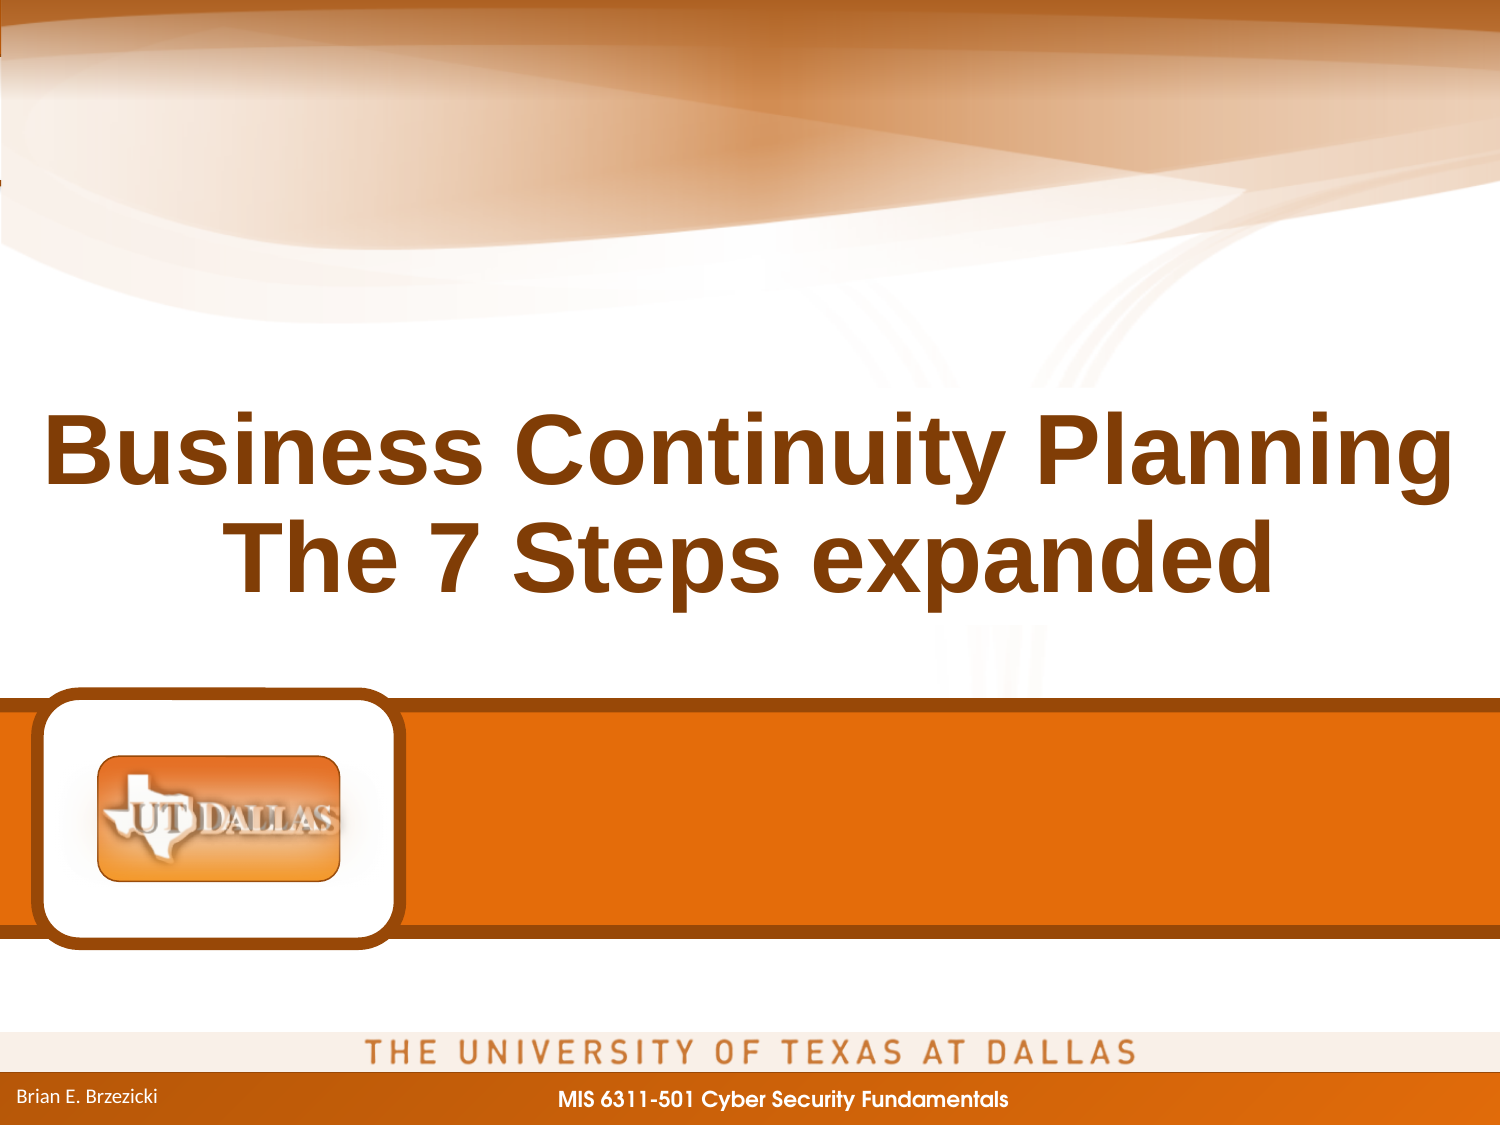

# Business Continuity Planning The 7 Steps expanded

Brian E. Brzezicki